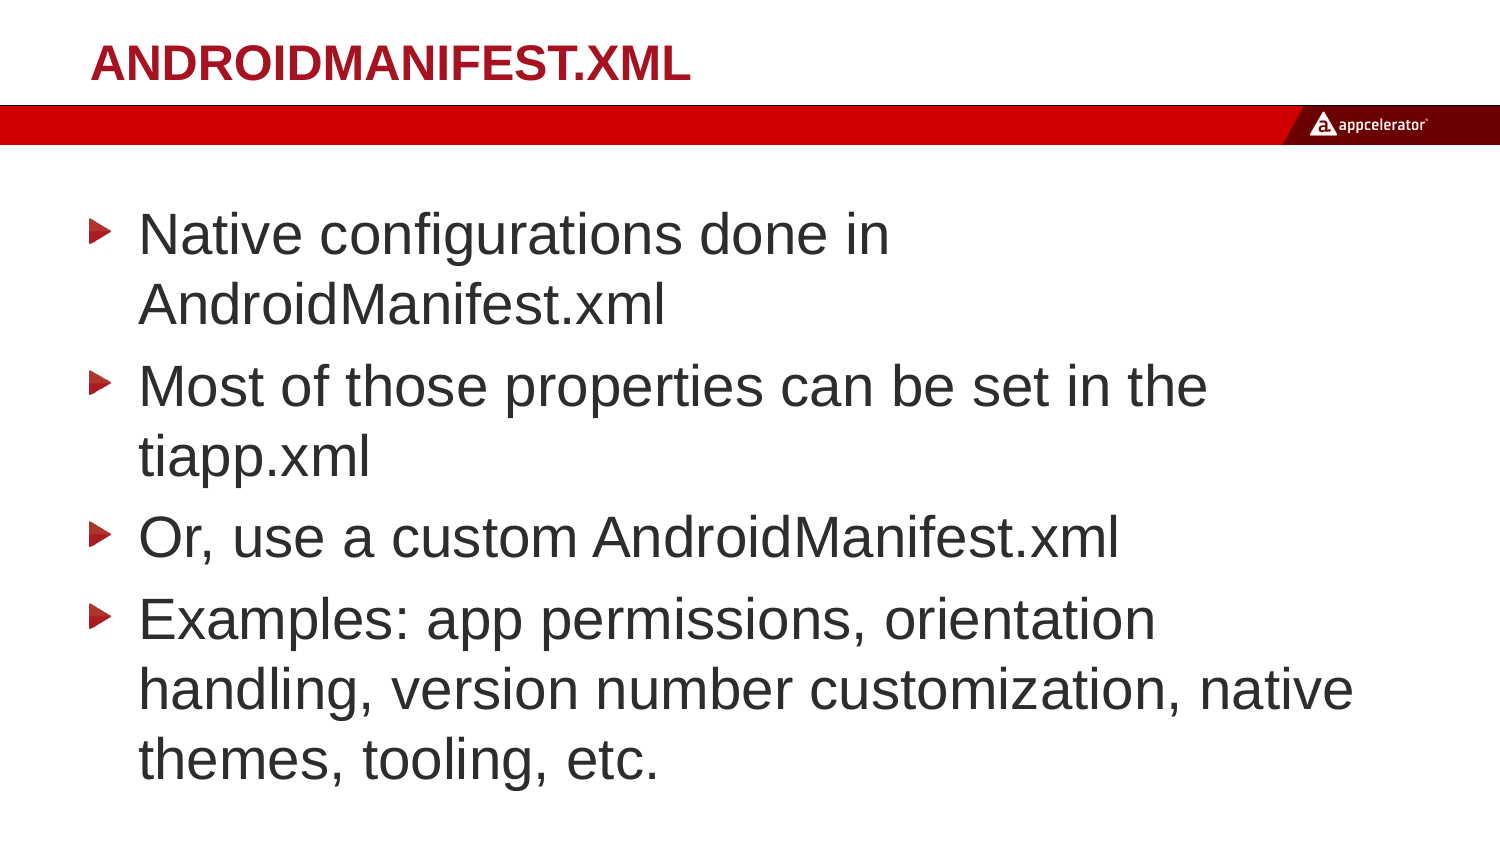

# AndroidManifest.xml
Native configurations done in AndroidManifest.xml
Most of those properties can be set in the tiapp.xml
Or, use a custom AndroidManifest.xml
Examples: app permissions, orientation handling, version number customization, native themes, tooling, etc.